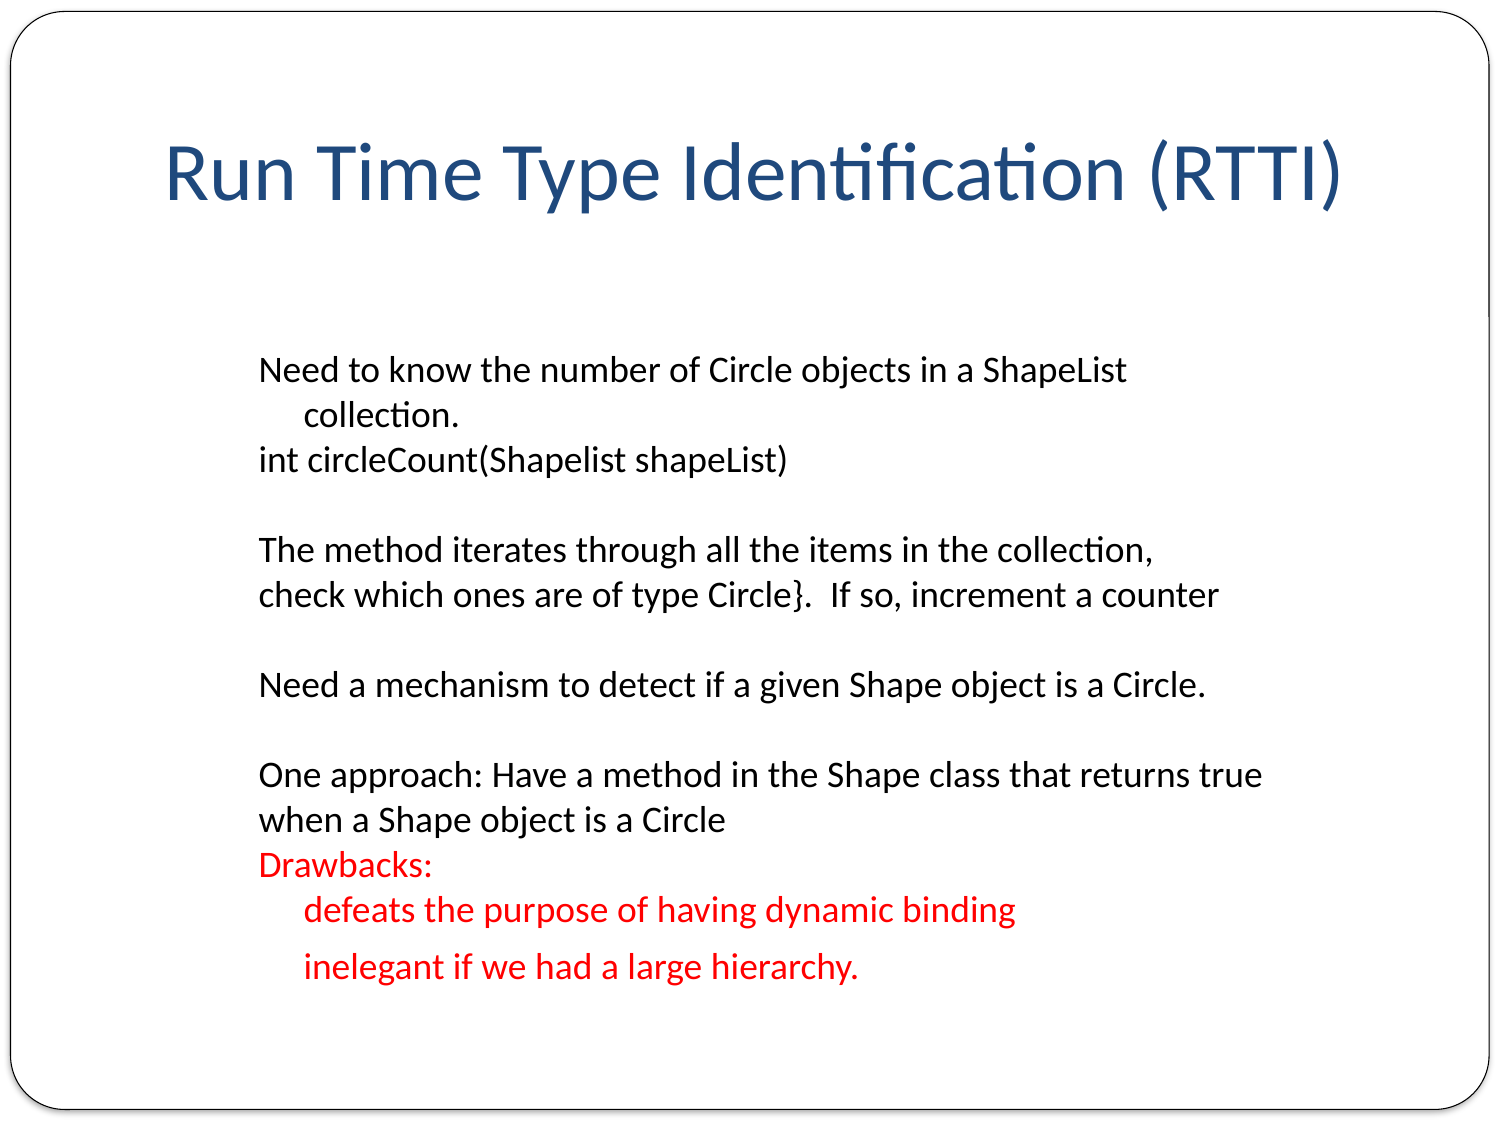

# Run Time Type Identification (RTTI)
Need to know the number of Circle objects in a ShapeList collection.
int circleCount(Shapelist shapeList)

The method iterates through all the items in the collection,
check which ones are of type Circle}.  If so, increment a counter

Need a mechanism to detect if a given Shape object is a Circle.

One approach: Have a method in the Shape class that returns true
when a Shape object is a Circle
Drawbacks:
	defeats the purpose of having dynamic binding
	inelegant if we had a large hierarchy.